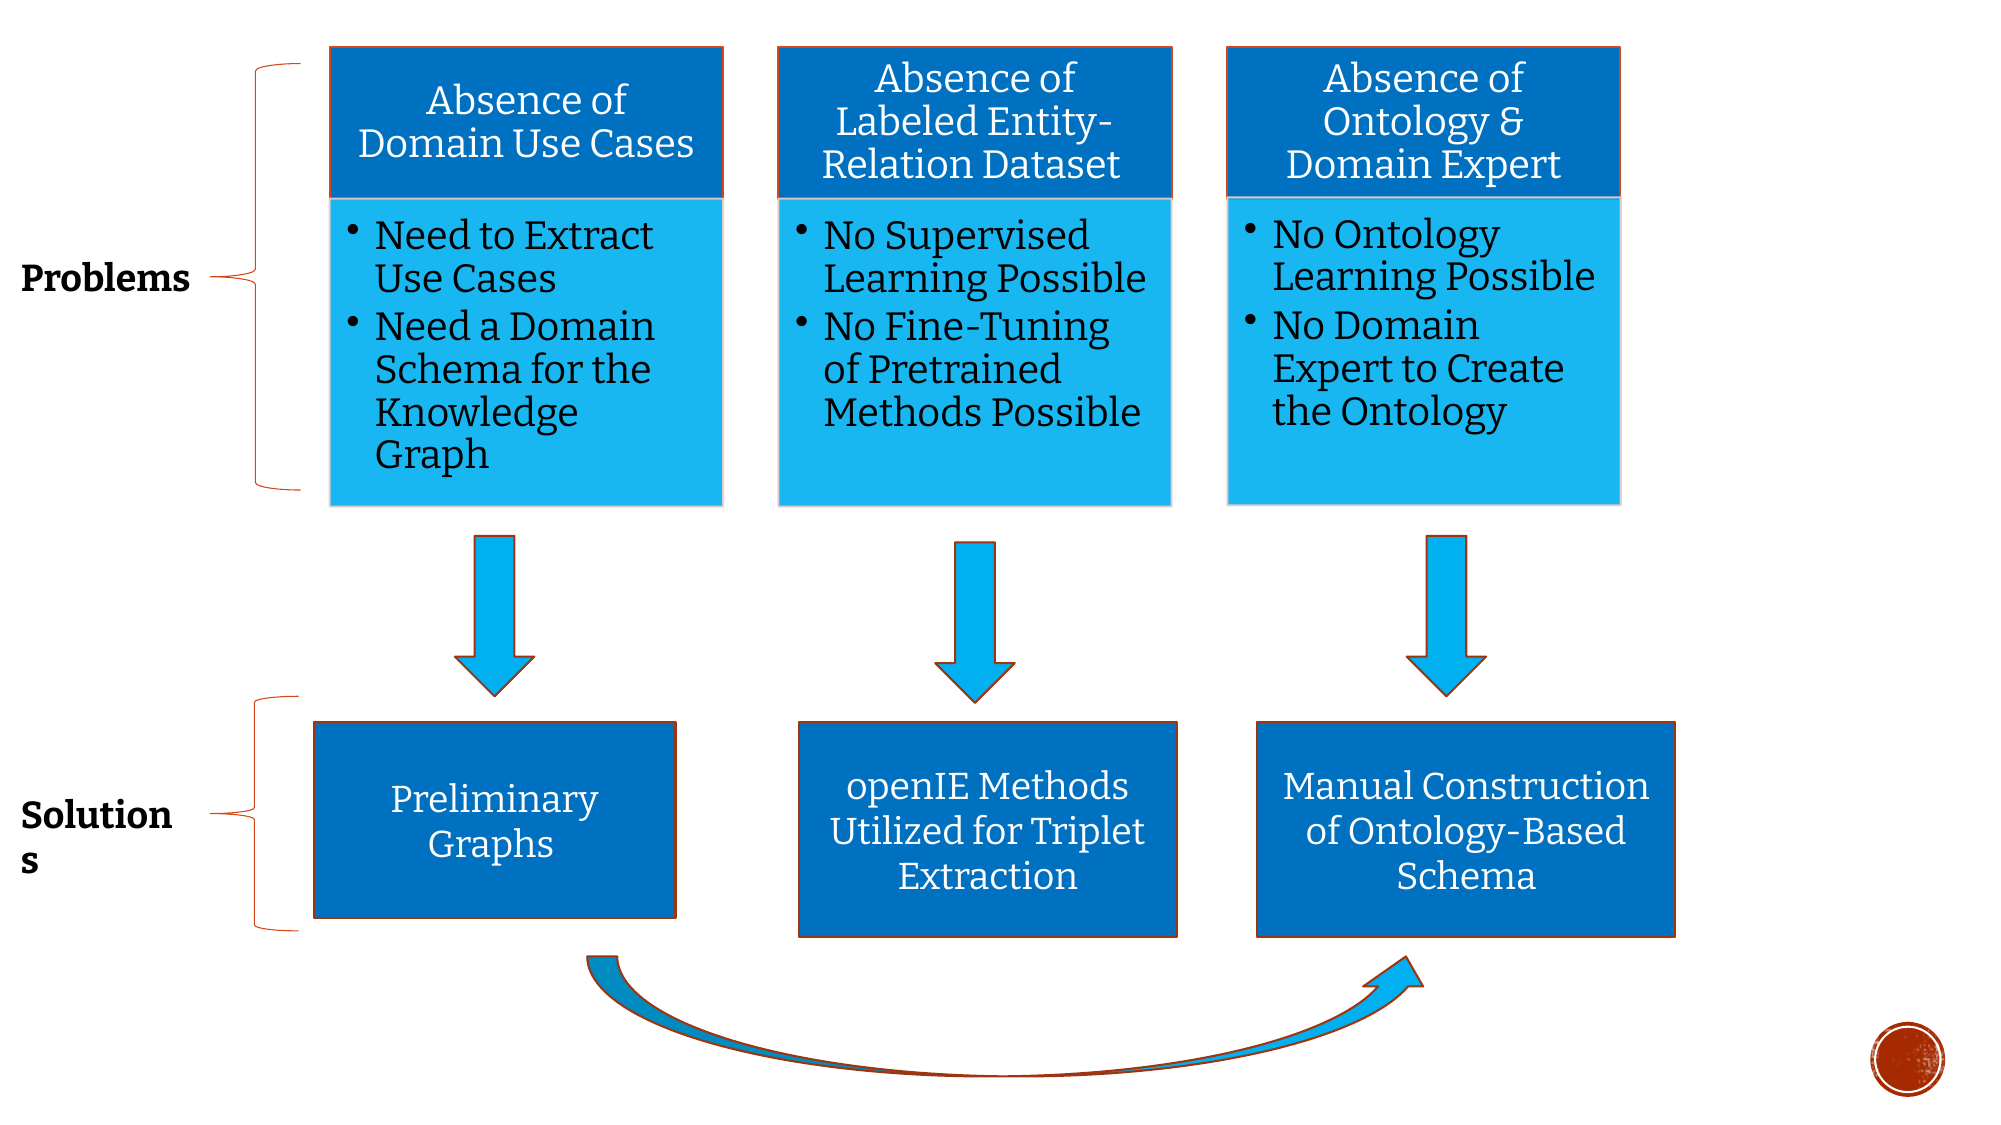

Absence of Domain Use Cases
Need to Extract Use Cases
Need a Domain Schema for the Knowledge Graph
Absence of Labeled Entity-Relation Dataset
No Supervised Learning Possible
No Fine-Tuning of Pretrained Methods Possible
Absence of Ontology & Domain Expert
No Ontology Learning Possible
No Domain Expert to Create the Ontology

Problems

Manual Construction of Ontology-Based Schema
Preliminary Graphs
openIE Methods Utilized for Triplet Extraction
Solutions